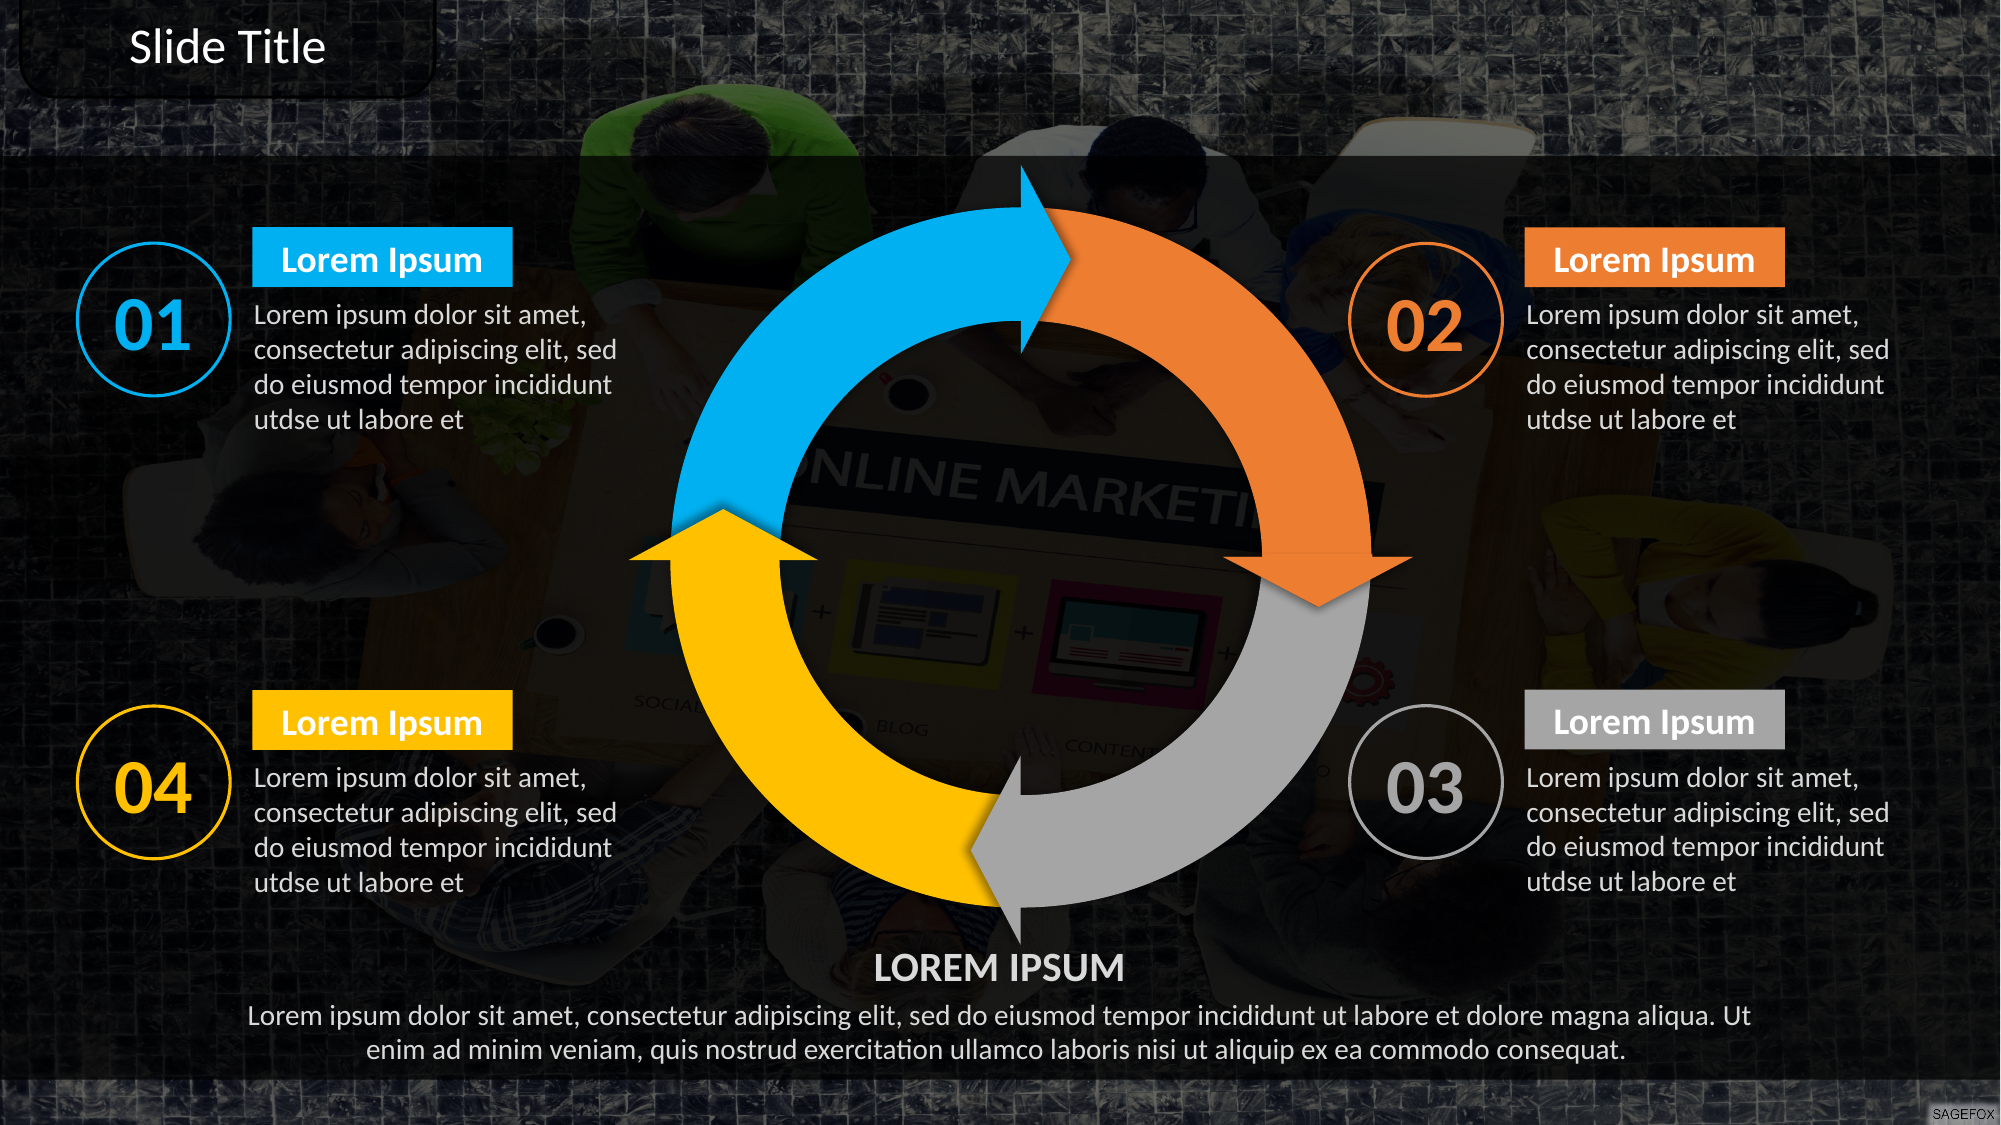

Slide Title

Lorem Ipsum
Lorem ipsum dolor sit amet, consectetur adipiscing elit, sed do eiusmod tempor incididunt utdse ut labore et
Lorem Ipsum
Lorem ipsum dolor sit amet, consectetur adipiscing elit, sed do eiusmod tempor incididunt utdse ut labore et
01
02

Lorem Ipsum
Lorem ipsum dolor sit amet, consectetur adipiscing elit, sed do eiusmod tempor incididunt utdse ut labore et
Lorem Ipsum
Lorem ipsum dolor sit amet, consectetur adipiscing elit, sed do eiusmod tempor incididunt utdse ut labore et
03
04
LOREM IPSUM
Lorem ipsum dolor sit amet, consectetur adipiscing elit, sed do eiusmod tempor incididunt ut labore et dolore magna aliqua. Ut enim ad minim veniam, quis nostrud exercitation ullamco laboris nisi ut aliquip ex ea commodo consequat.